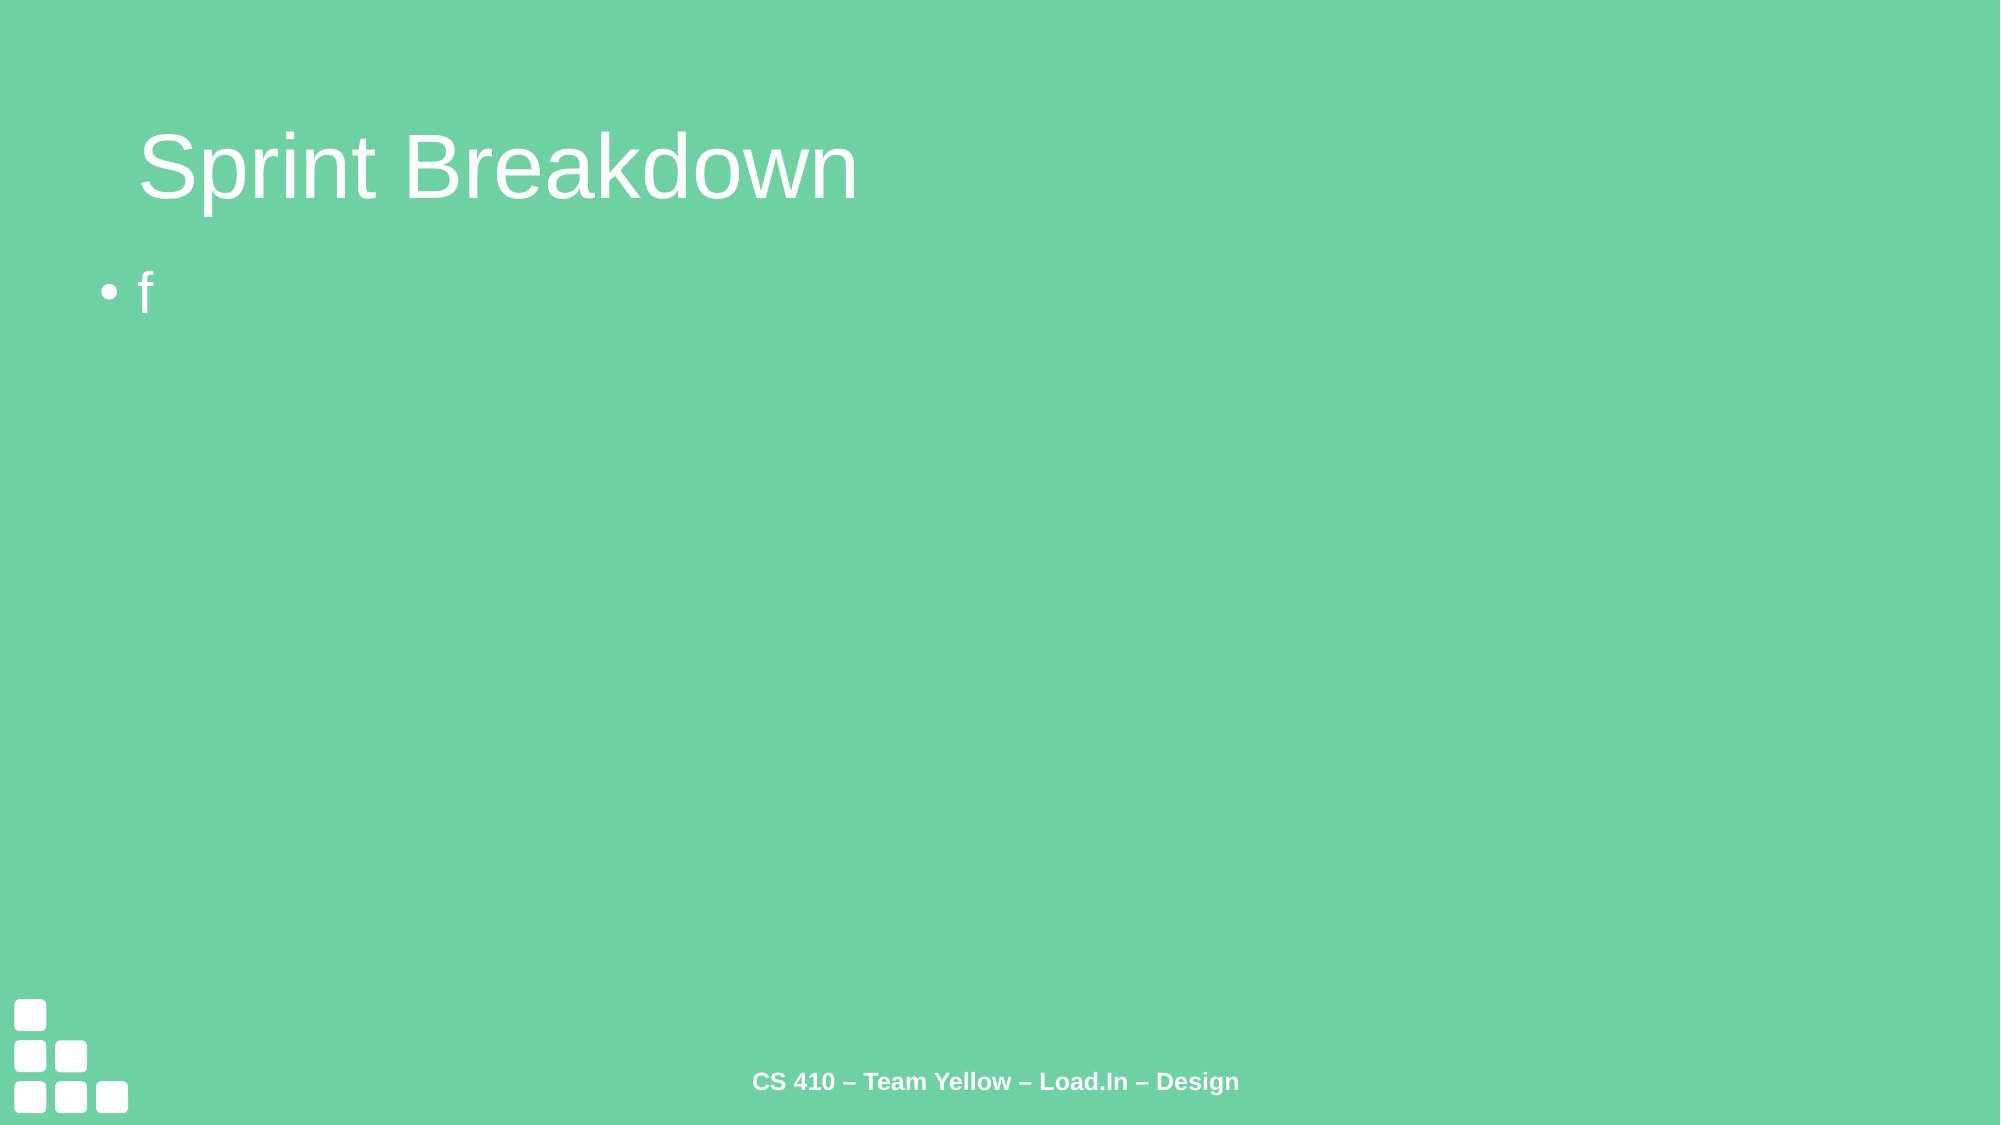

# f
Sprint Breakdown
CS 410 – Team Yellow – Load.In – Design